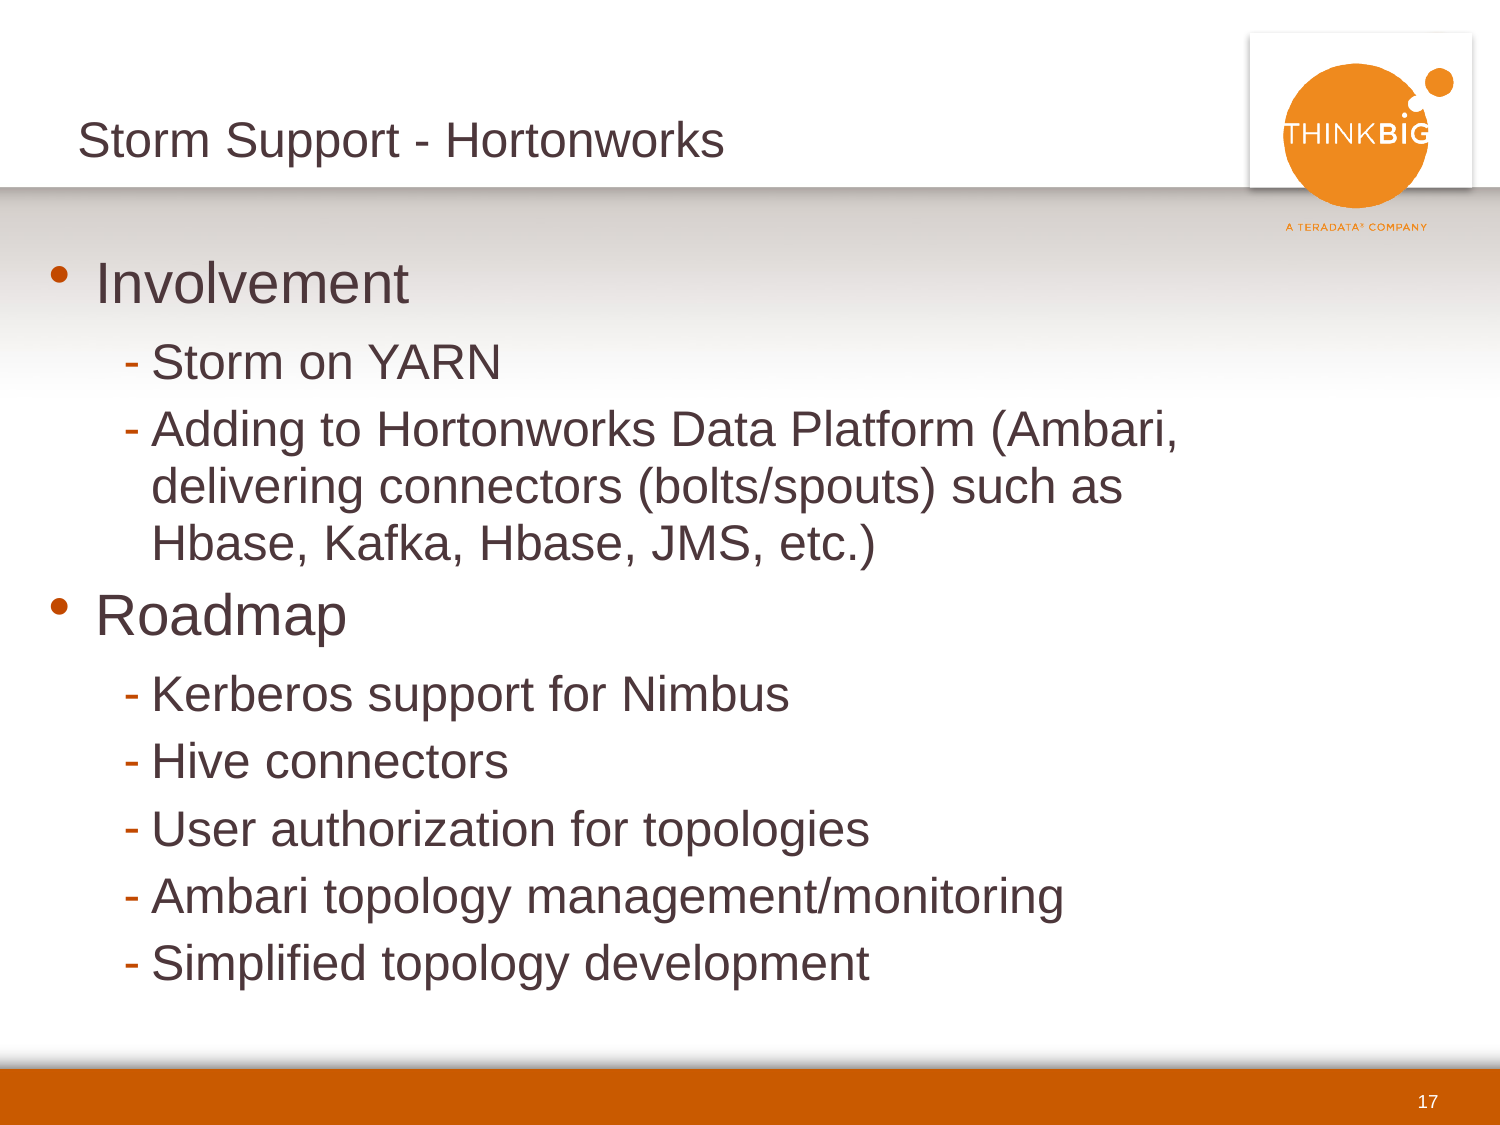

# Storm Support - Hortonworks
Involvement
Storm on YARN
Adding to Hortonworks Data Platform (Ambari, delivering connectors (bolts/spouts) such as Hbase, Kafka, Hbase, JMS, etc.)
Roadmap
Kerberos support for Nimbus
Hive connectors
User authorization for topologies
Ambari topology management/monitoring
Simplified topology development